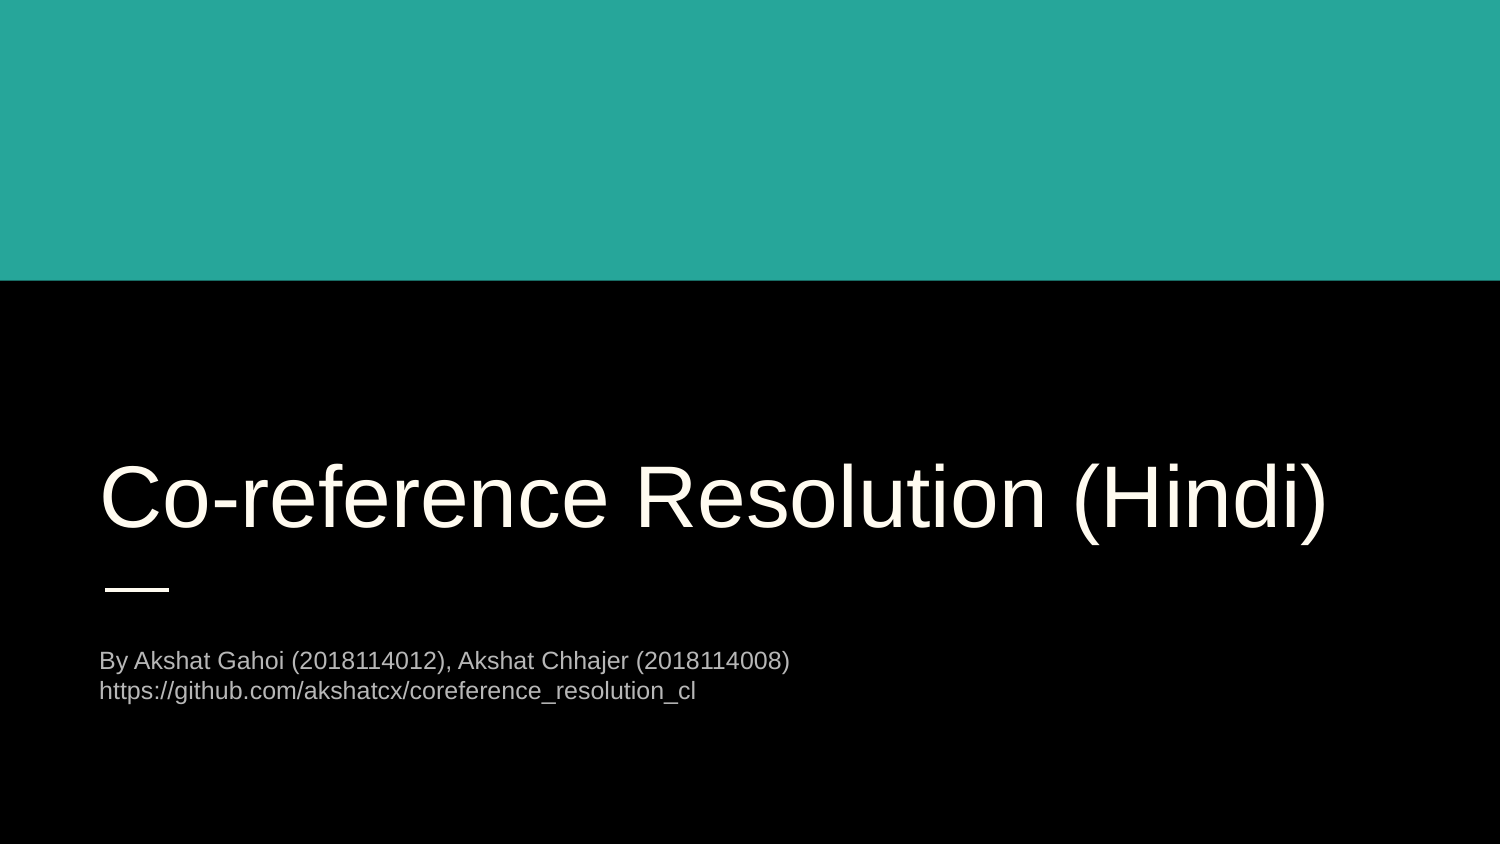

# Co-reference Resolution (Hindi)
By Akshat Gahoi (2018114012), Akshat Chhajer (2018114008)
https://github.com/akshatcx/coreference_resolution_cl